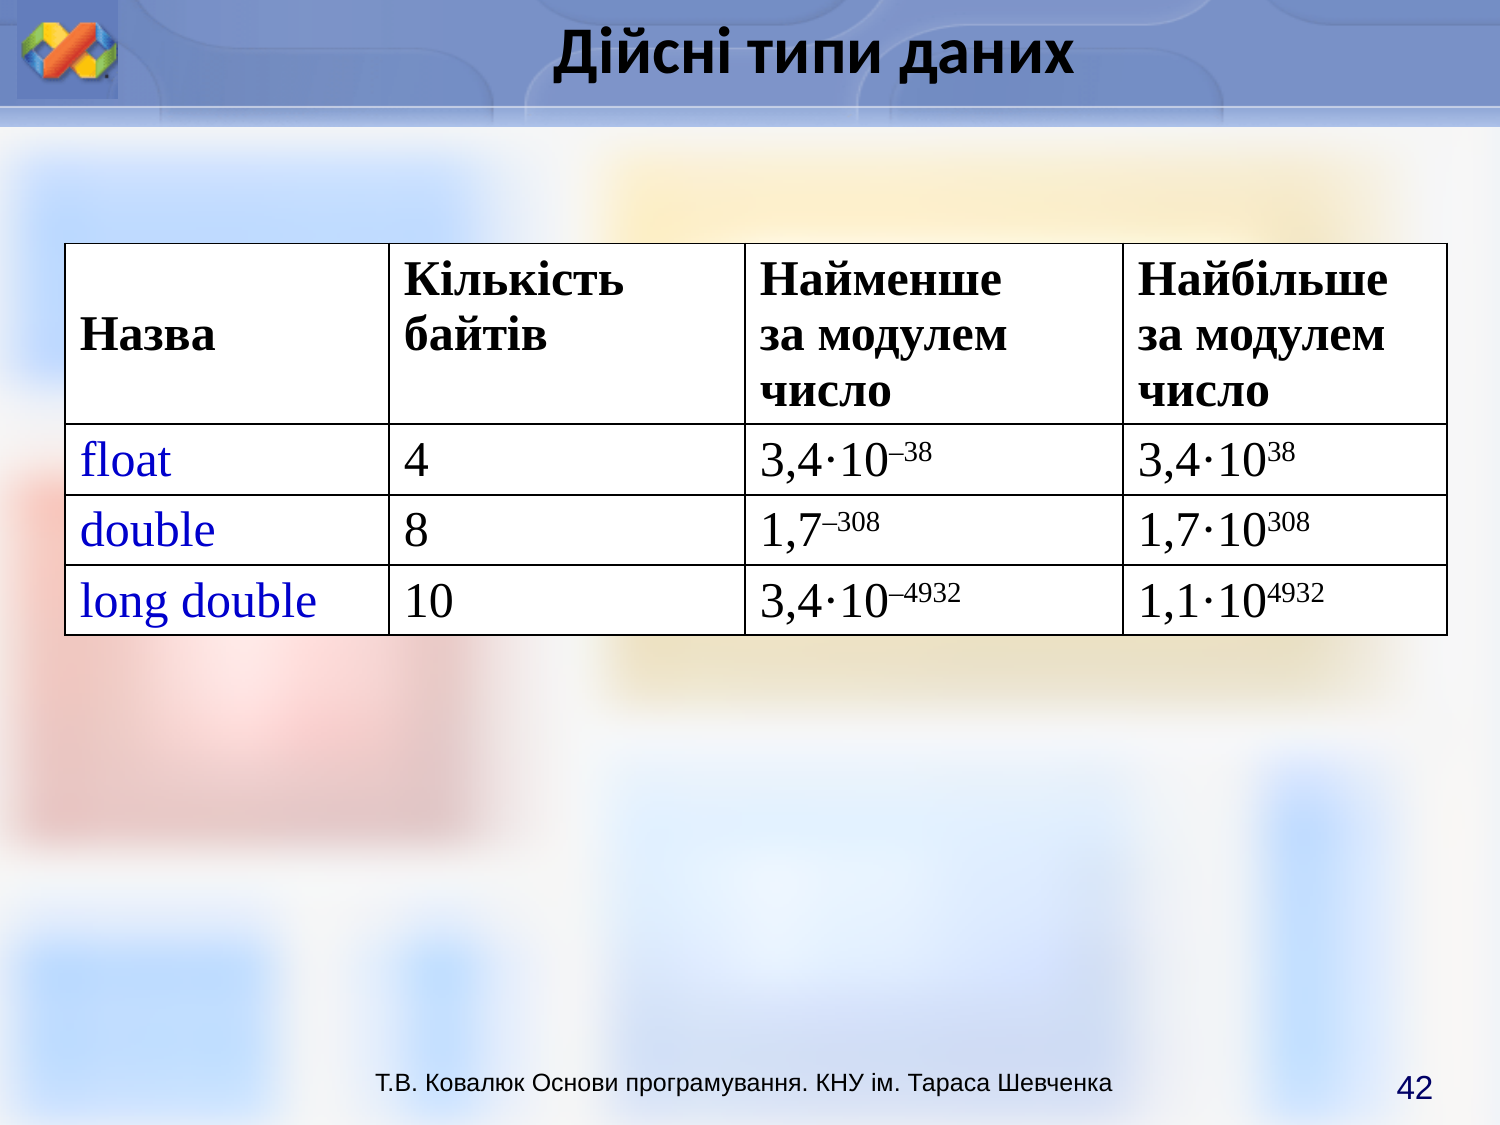

| Назва | Кількість байтів | Найменше за модулем число | Найбільше за модулем число |
| --- | --- | --- | --- |
| float | 4 | 3,4·10–38 | 3,4·1038 |
| double | 8 | 1,7–308 | 1,7·10308 |
| long double | 10 | 3,4·10–4932 | 1,1·104932 |
Дійсні типи даних
42